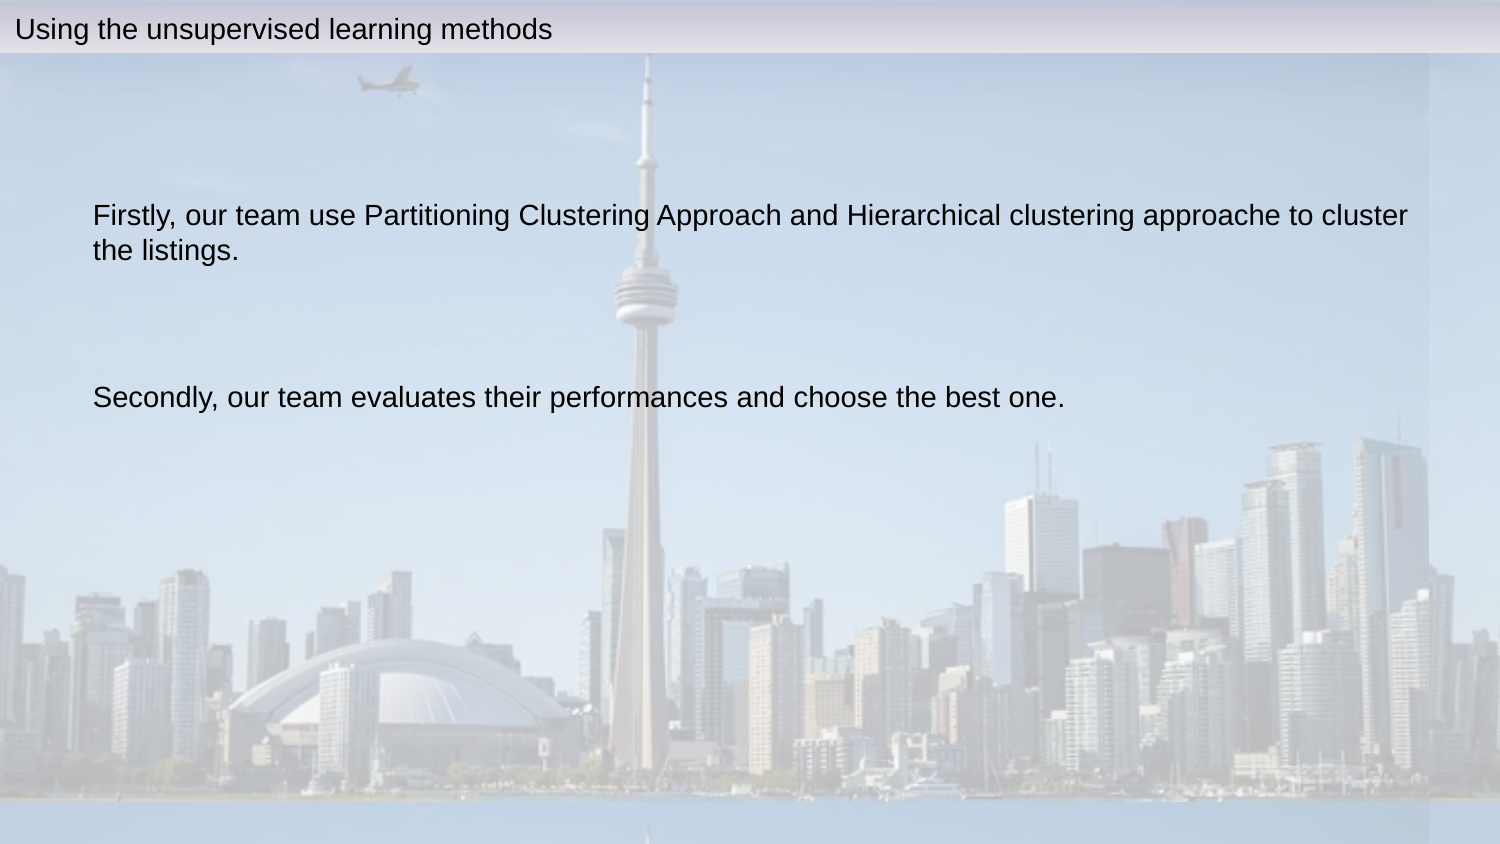

Using the unsupervised learning methods

Firstly, our team use Partitioning Clustering Approach and Hierarchical clustering approache to cluster the listings.
Secondly, our team evaluates their performances and choose the best one.